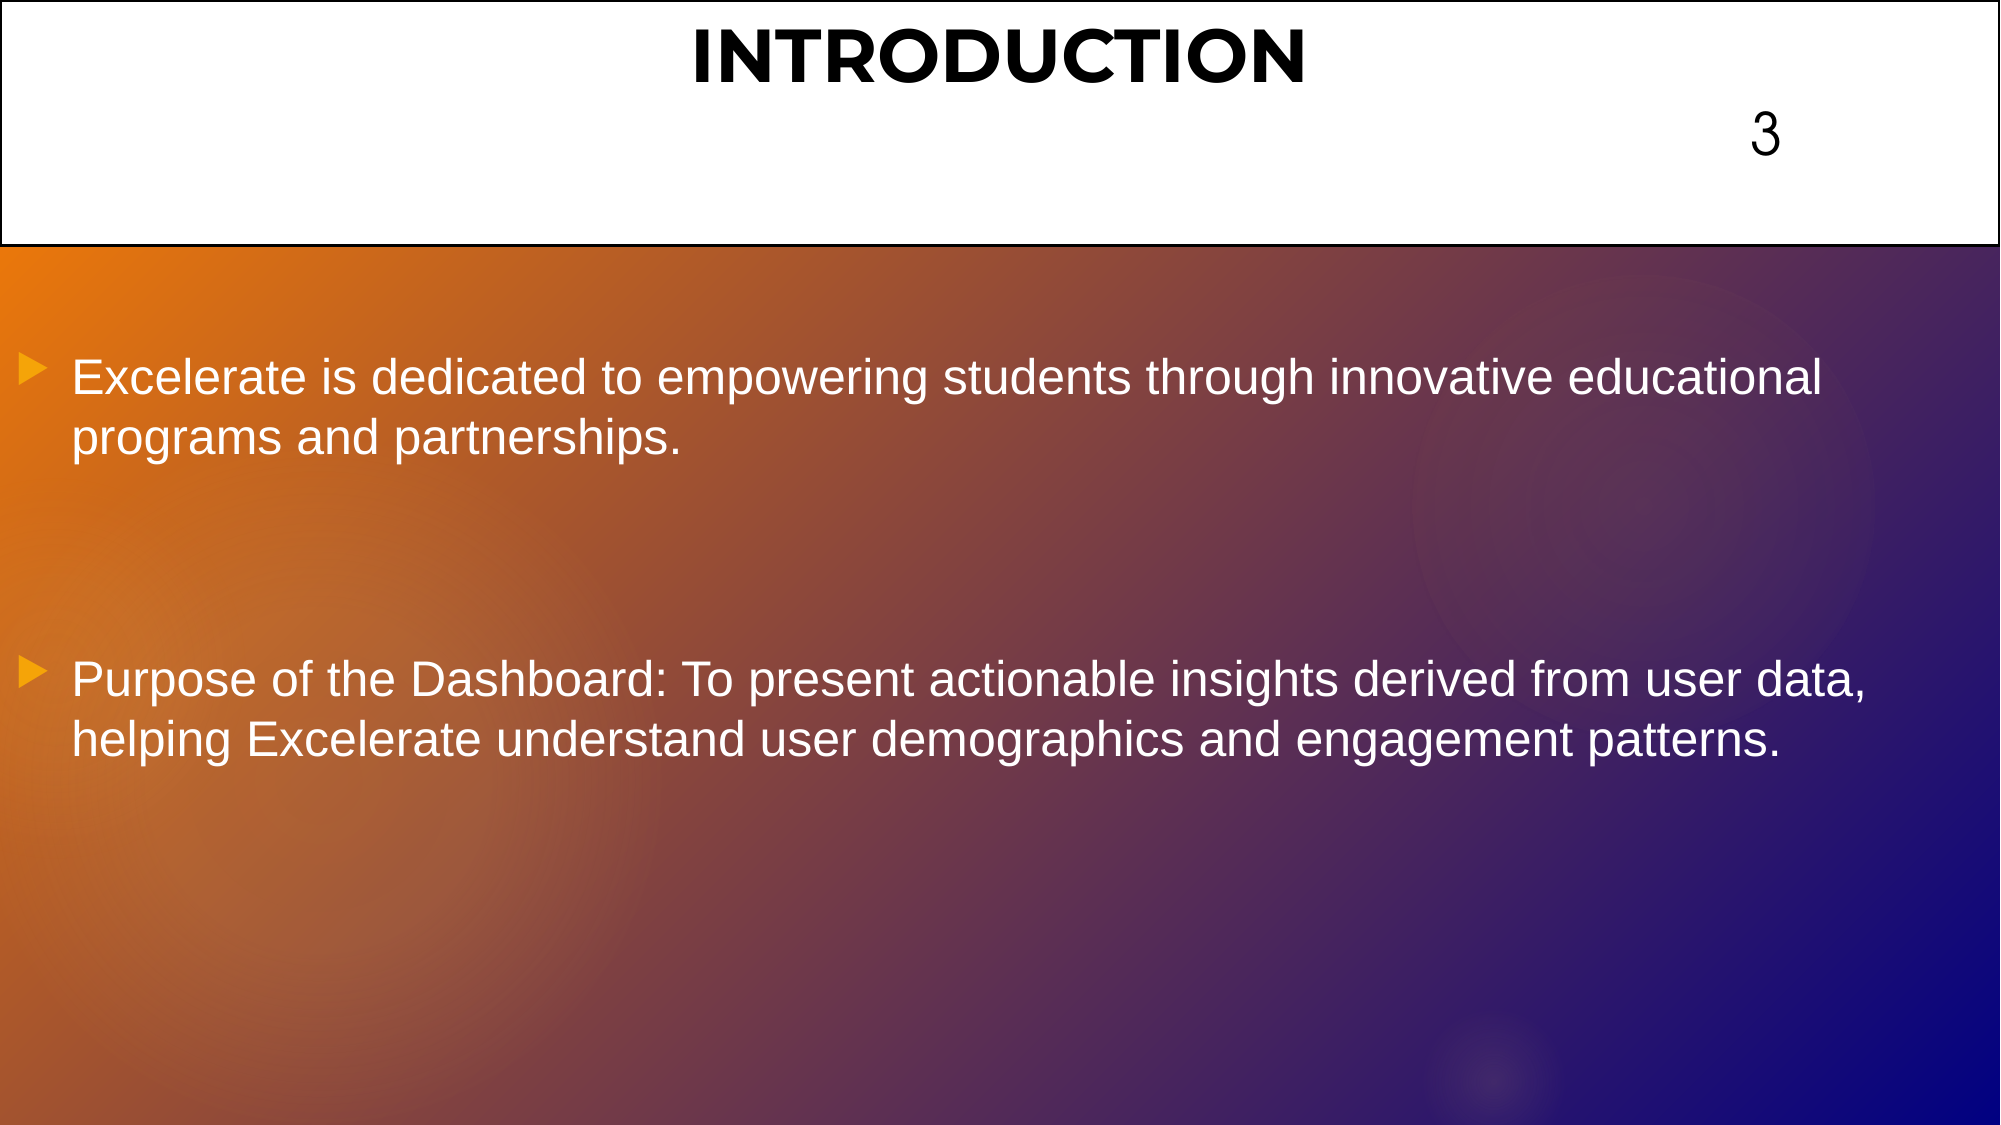

# INTRODUCTION
3
Excelerate is dedicated to empowering students through innovative educational programs and partnerships.

Purpose of the Dashboard: To present actionable insights derived from user data, helping Excelerate understand user demographics and engagement patterns.